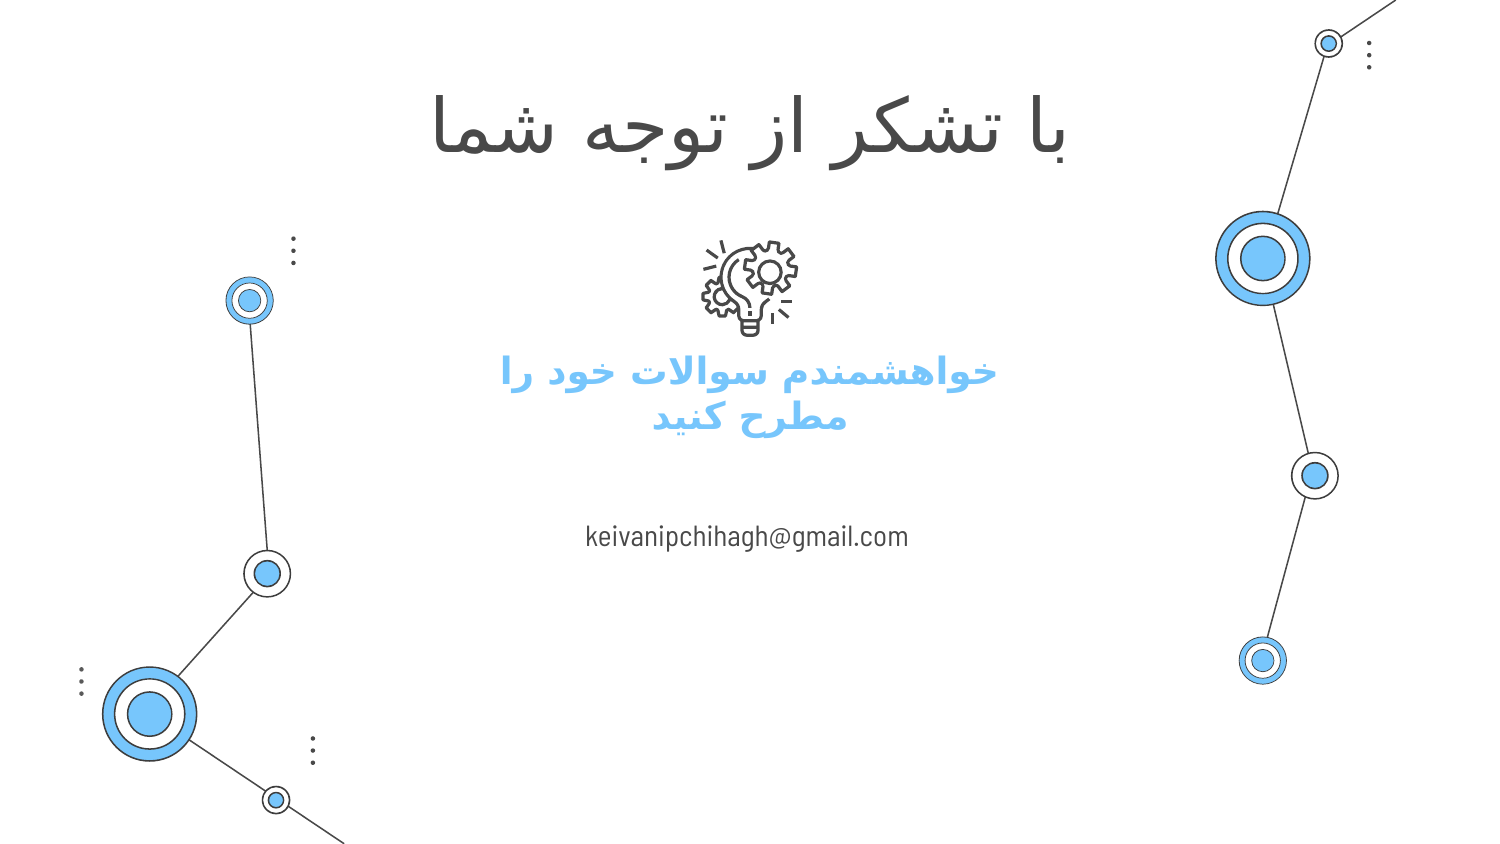

# با تشکر از توجه شما

خواهشمندم سوالات خود را مطرح کنید

keivanipchihagh@gmail.com